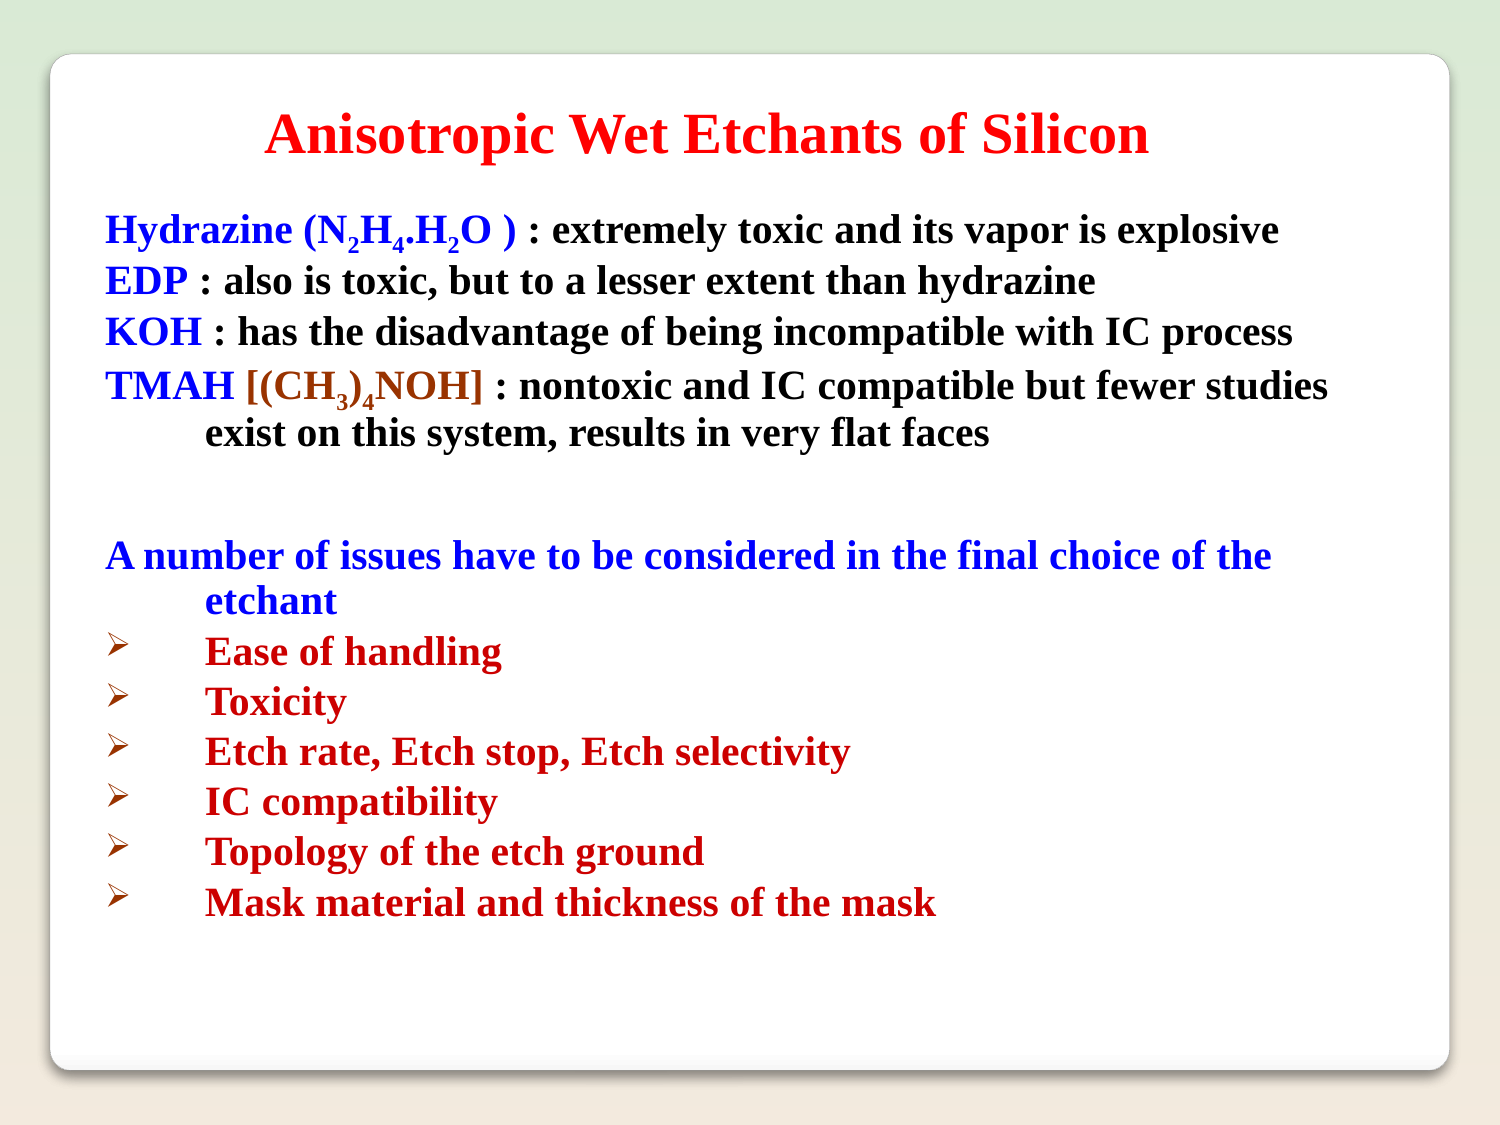

Anisotropic Wet Etchants of Silicon
Hydrazine (N2H4.H2O ) : extremely toxic and its vapor is explosive
EDP : also is toxic, but to a lesser extent than hydrazine
KOH : has the disadvantage of being incompatible with IC process
TMAH [(CH3)4NOH] : nontoxic and IC compatible but fewer studies exist on this system, results in very flat faces

A number of issues have to be considered in the final choice of the etchant
Ease of handling
Toxicity
Etch rate, Etch stop, Etch selectivity
IC compatibility
Topology of the etch ground
Mask material and thickness of the mask